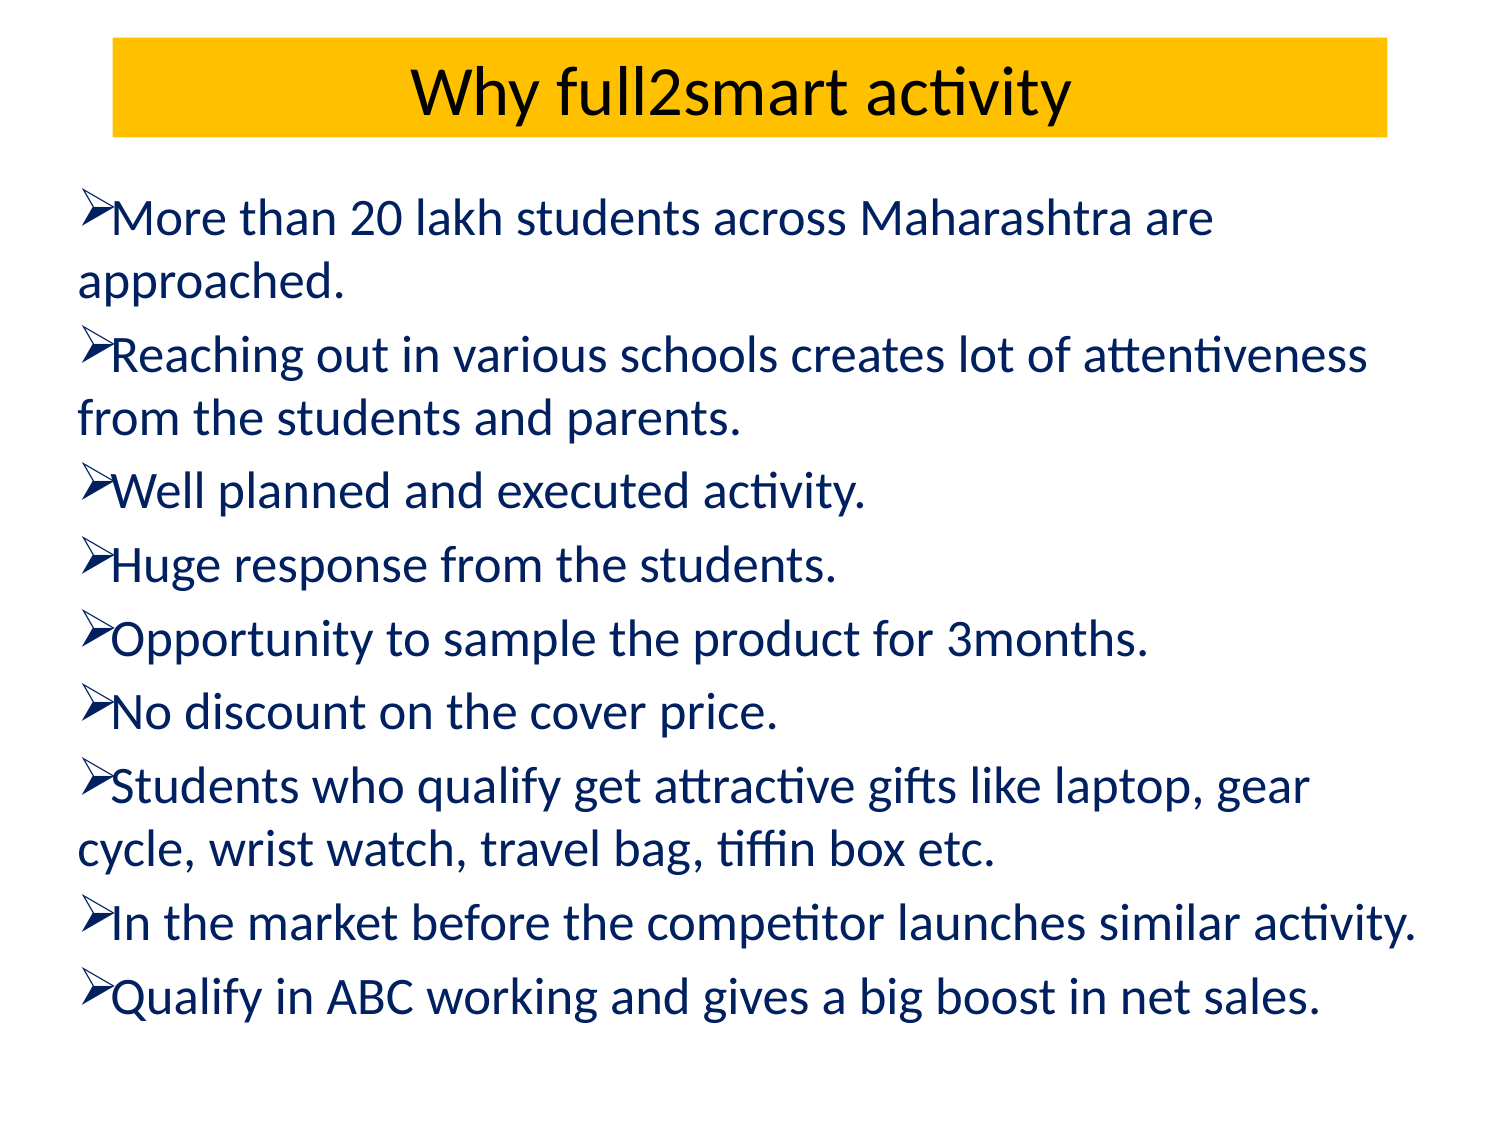

# Why full2smart activity
More than 20 lakh students across Maharashtra are approached.
Reaching out in various schools creates lot of attentiveness from the students and parents.
Well planned and executed activity.
Huge response from the students.
Opportunity to sample the product for 3months.
No discount on the cover price.
Students who qualify get attractive gifts like laptop, gear cycle, wrist watch, travel bag, tiffin box etc.
In the market before the competitor launches similar activity.
Qualify in ABC working and gives a big boost in net sales.